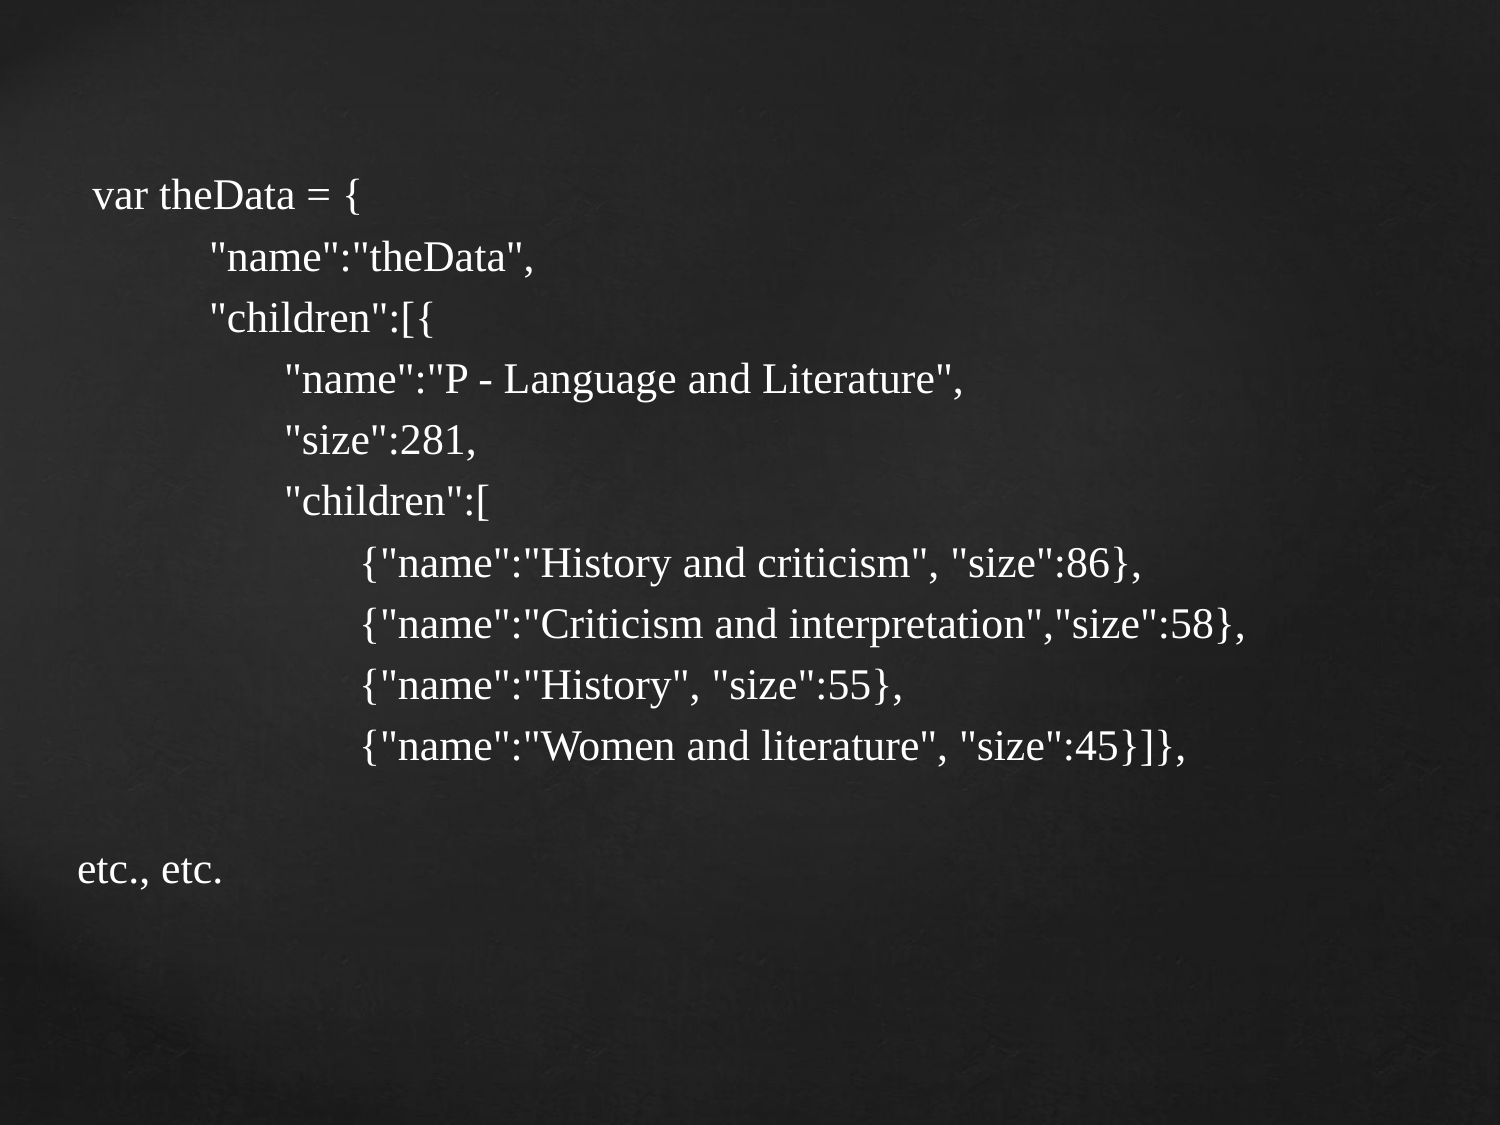

var theData = {
"name":"theData",
"children":[{
"name":"P - Language and Literature",
"size":281,
"children":[
{"name":"History and criticism", "size":86},
{"name":"Criticism and interpretation","size":58},
{"name":"History", "size":55},
{"name":"Women and literature", "size":45}]},

   etc., etc.

#